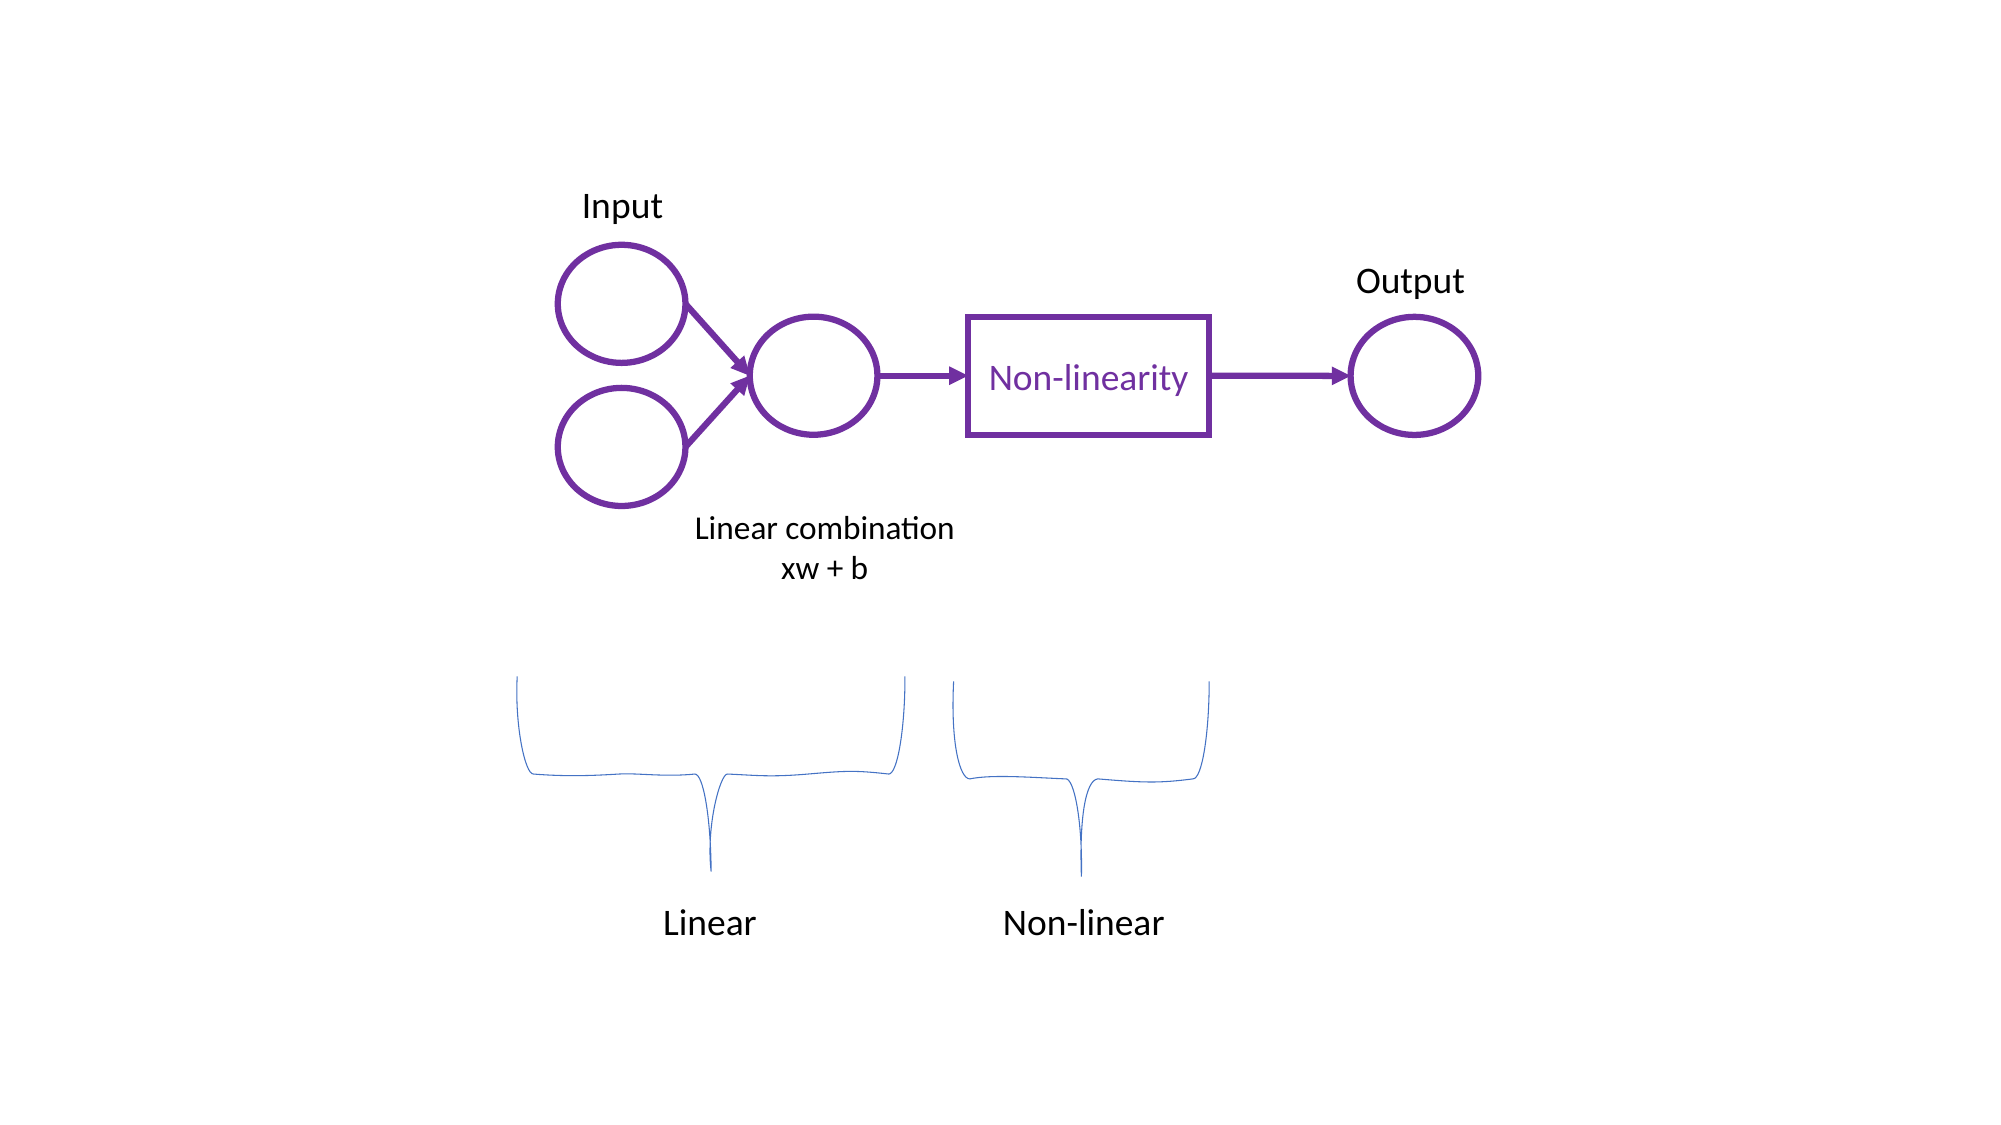

Input

Non-linearity

Output
Linear combination xw + b

Linear
Non-linear